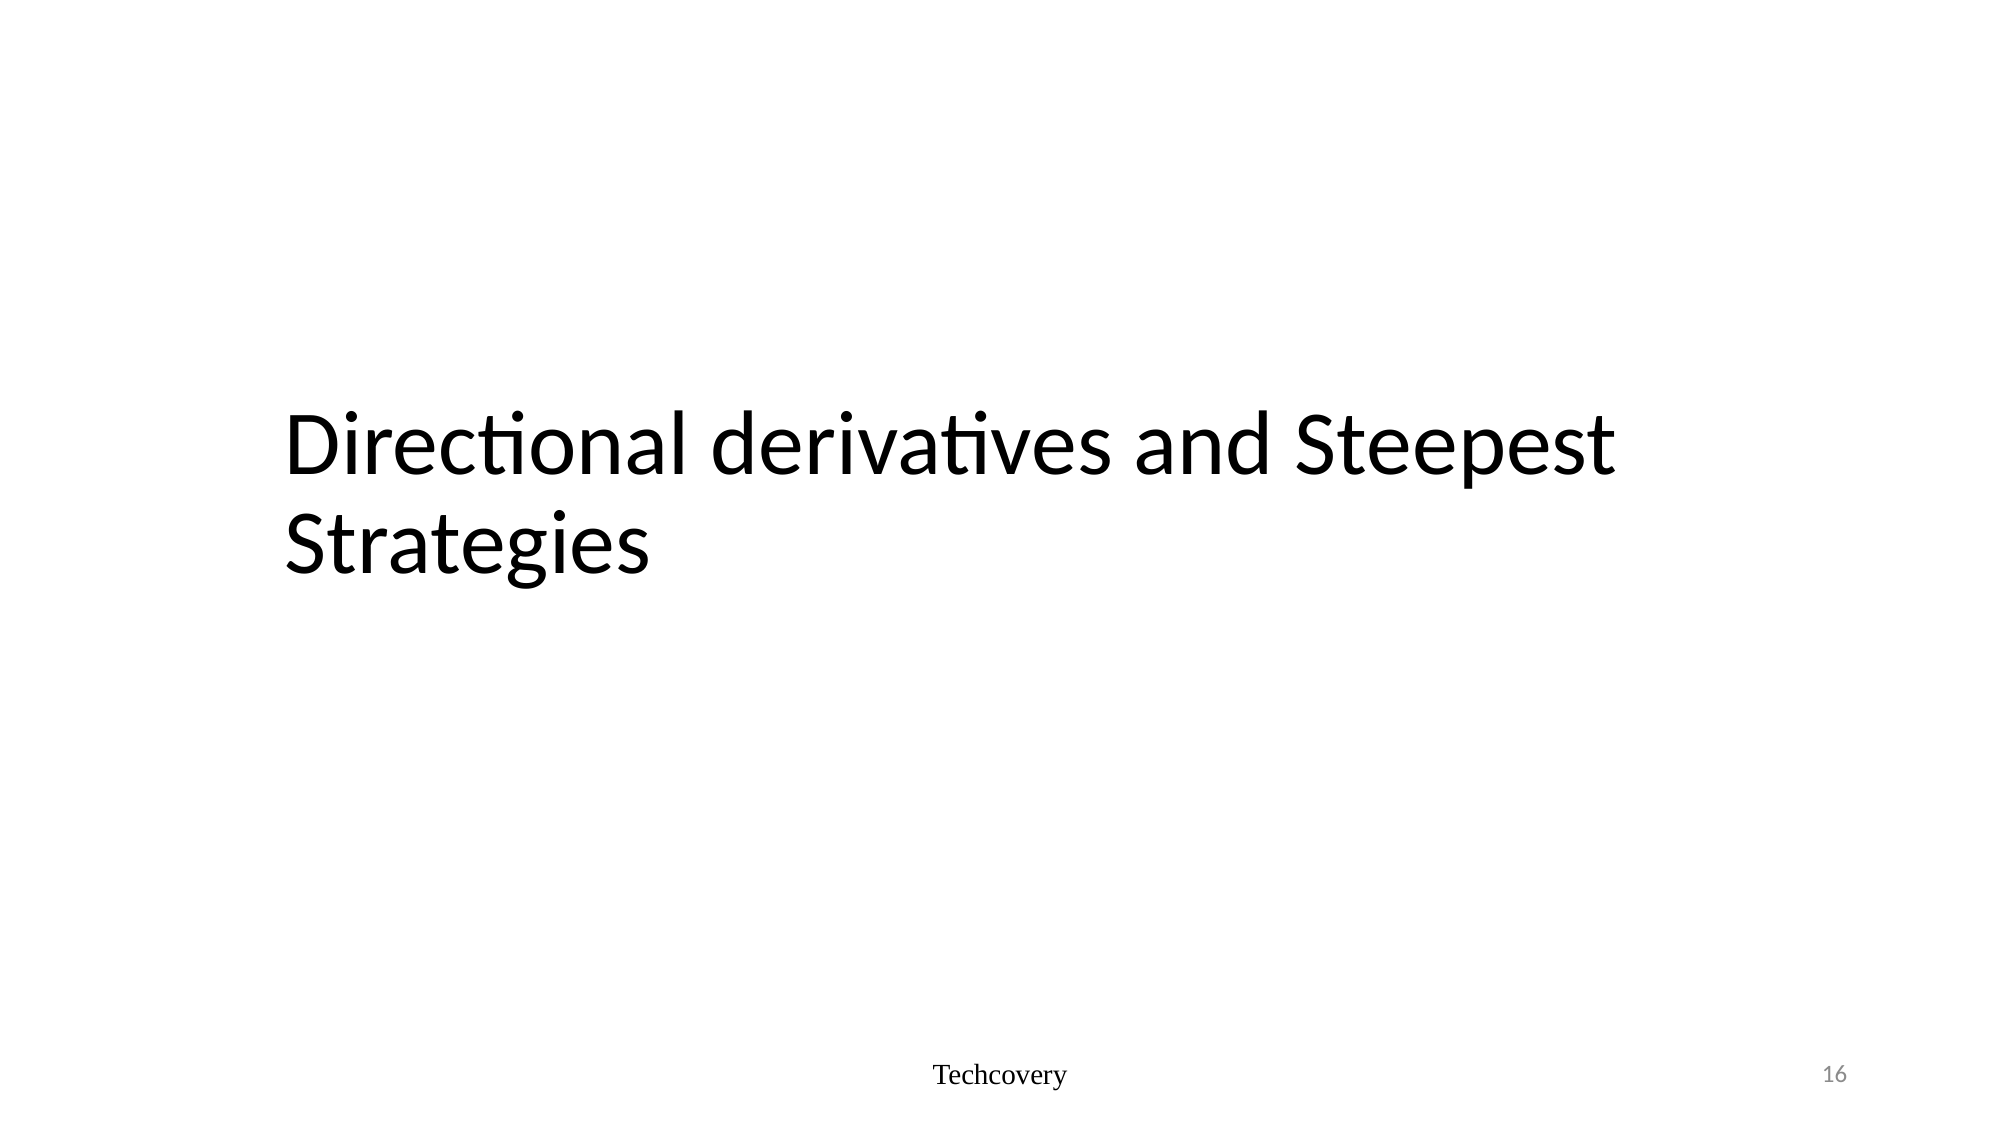

# Directional derivatives and Steepest Strategies
Techcovery
16